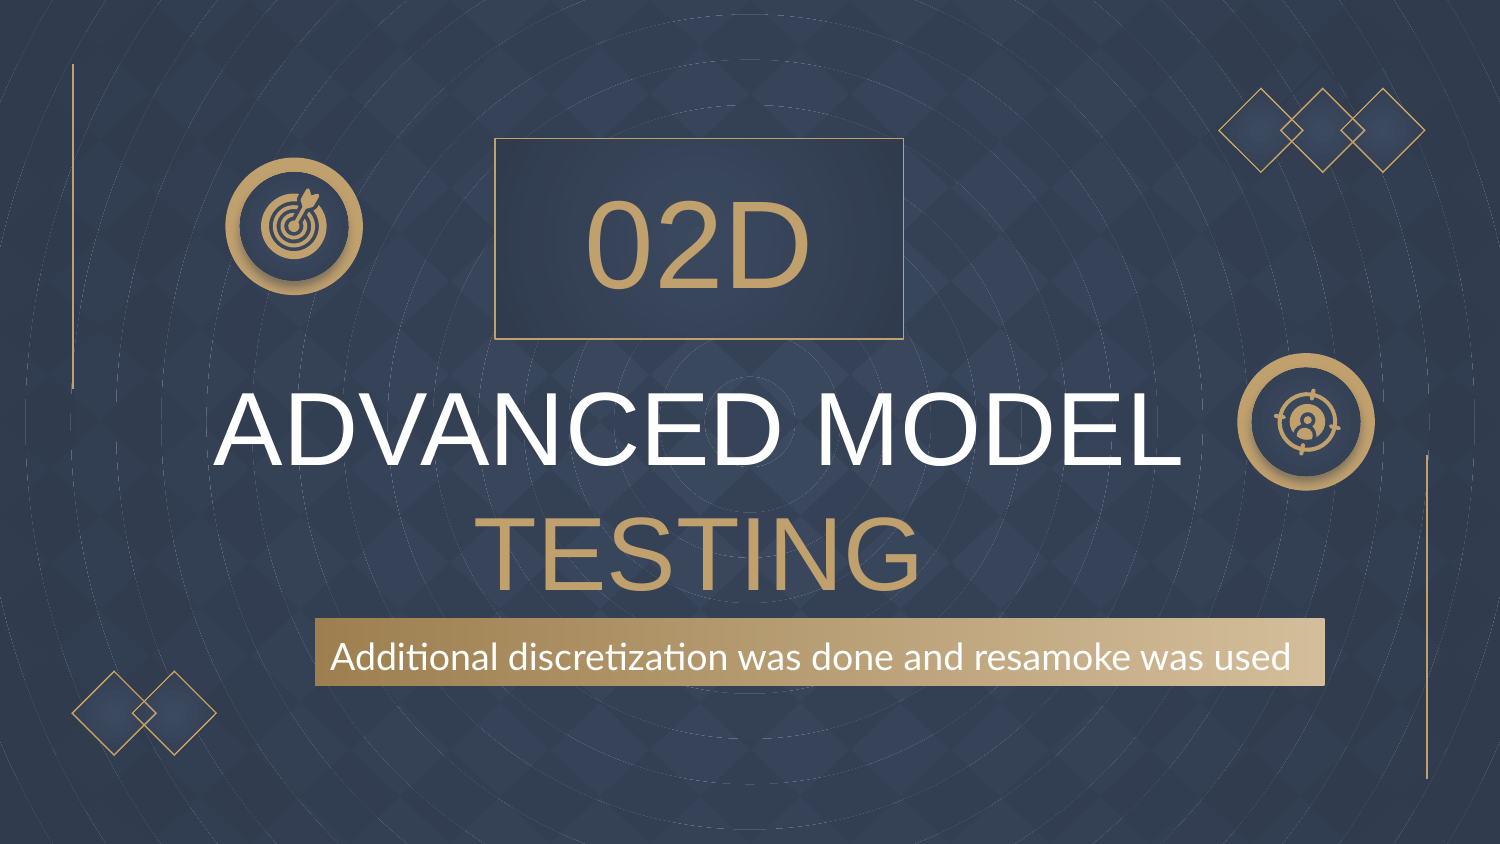

02D

# ADVANCED MODEL
TESTING
Additional discretization was done and resamoke was used